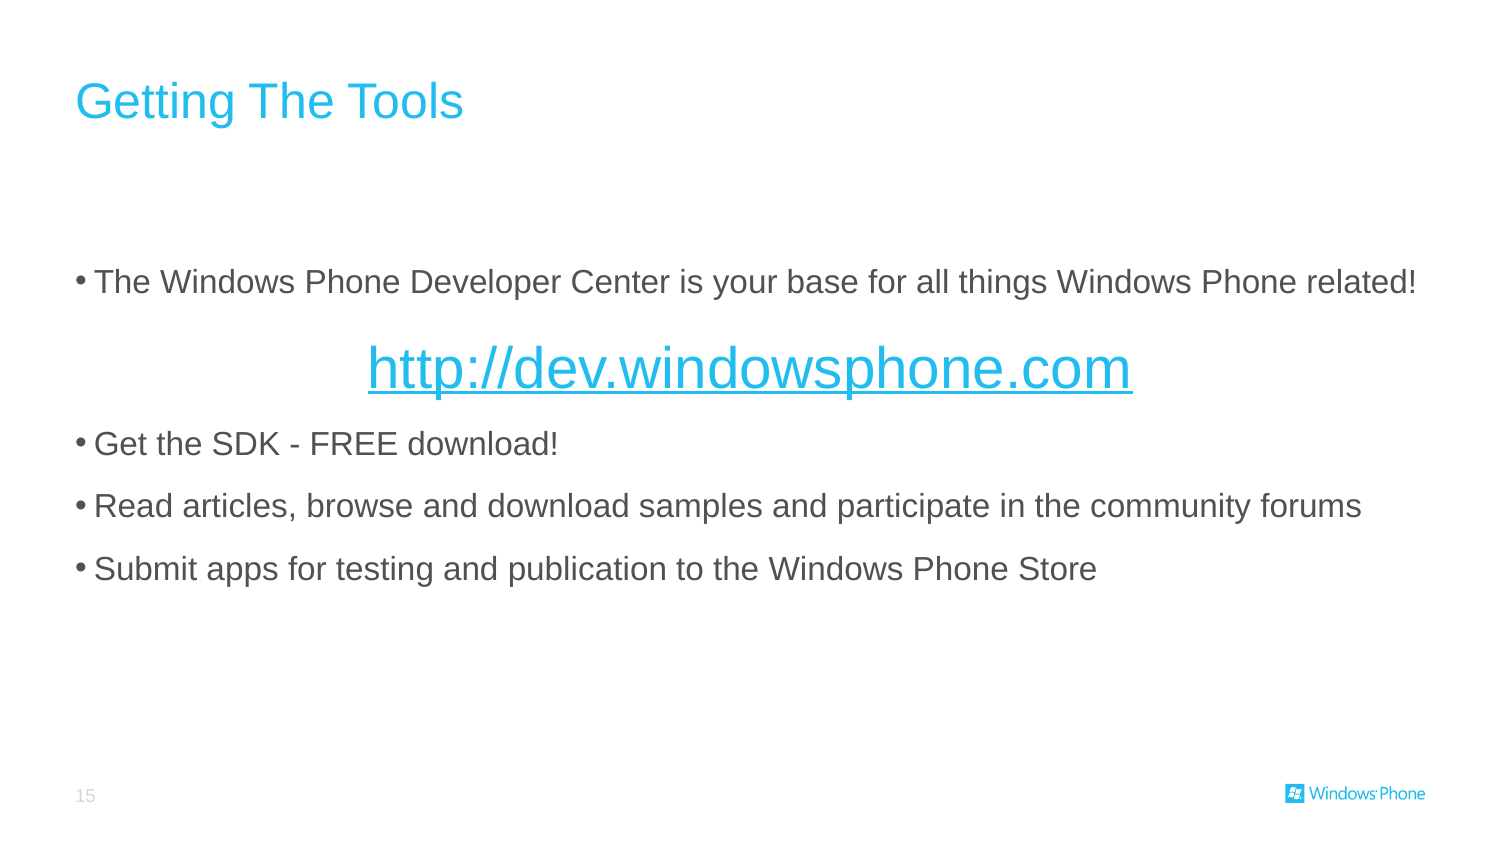

# Getting The Tools
The Windows Phone Developer Center is your base for all things Windows Phone related!
http://dev.windowsphone.com
Get the SDK - FREE download!
Read articles, browse and download samples and participate in the community forums
Submit apps for testing and publication to the Windows Phone Store
15